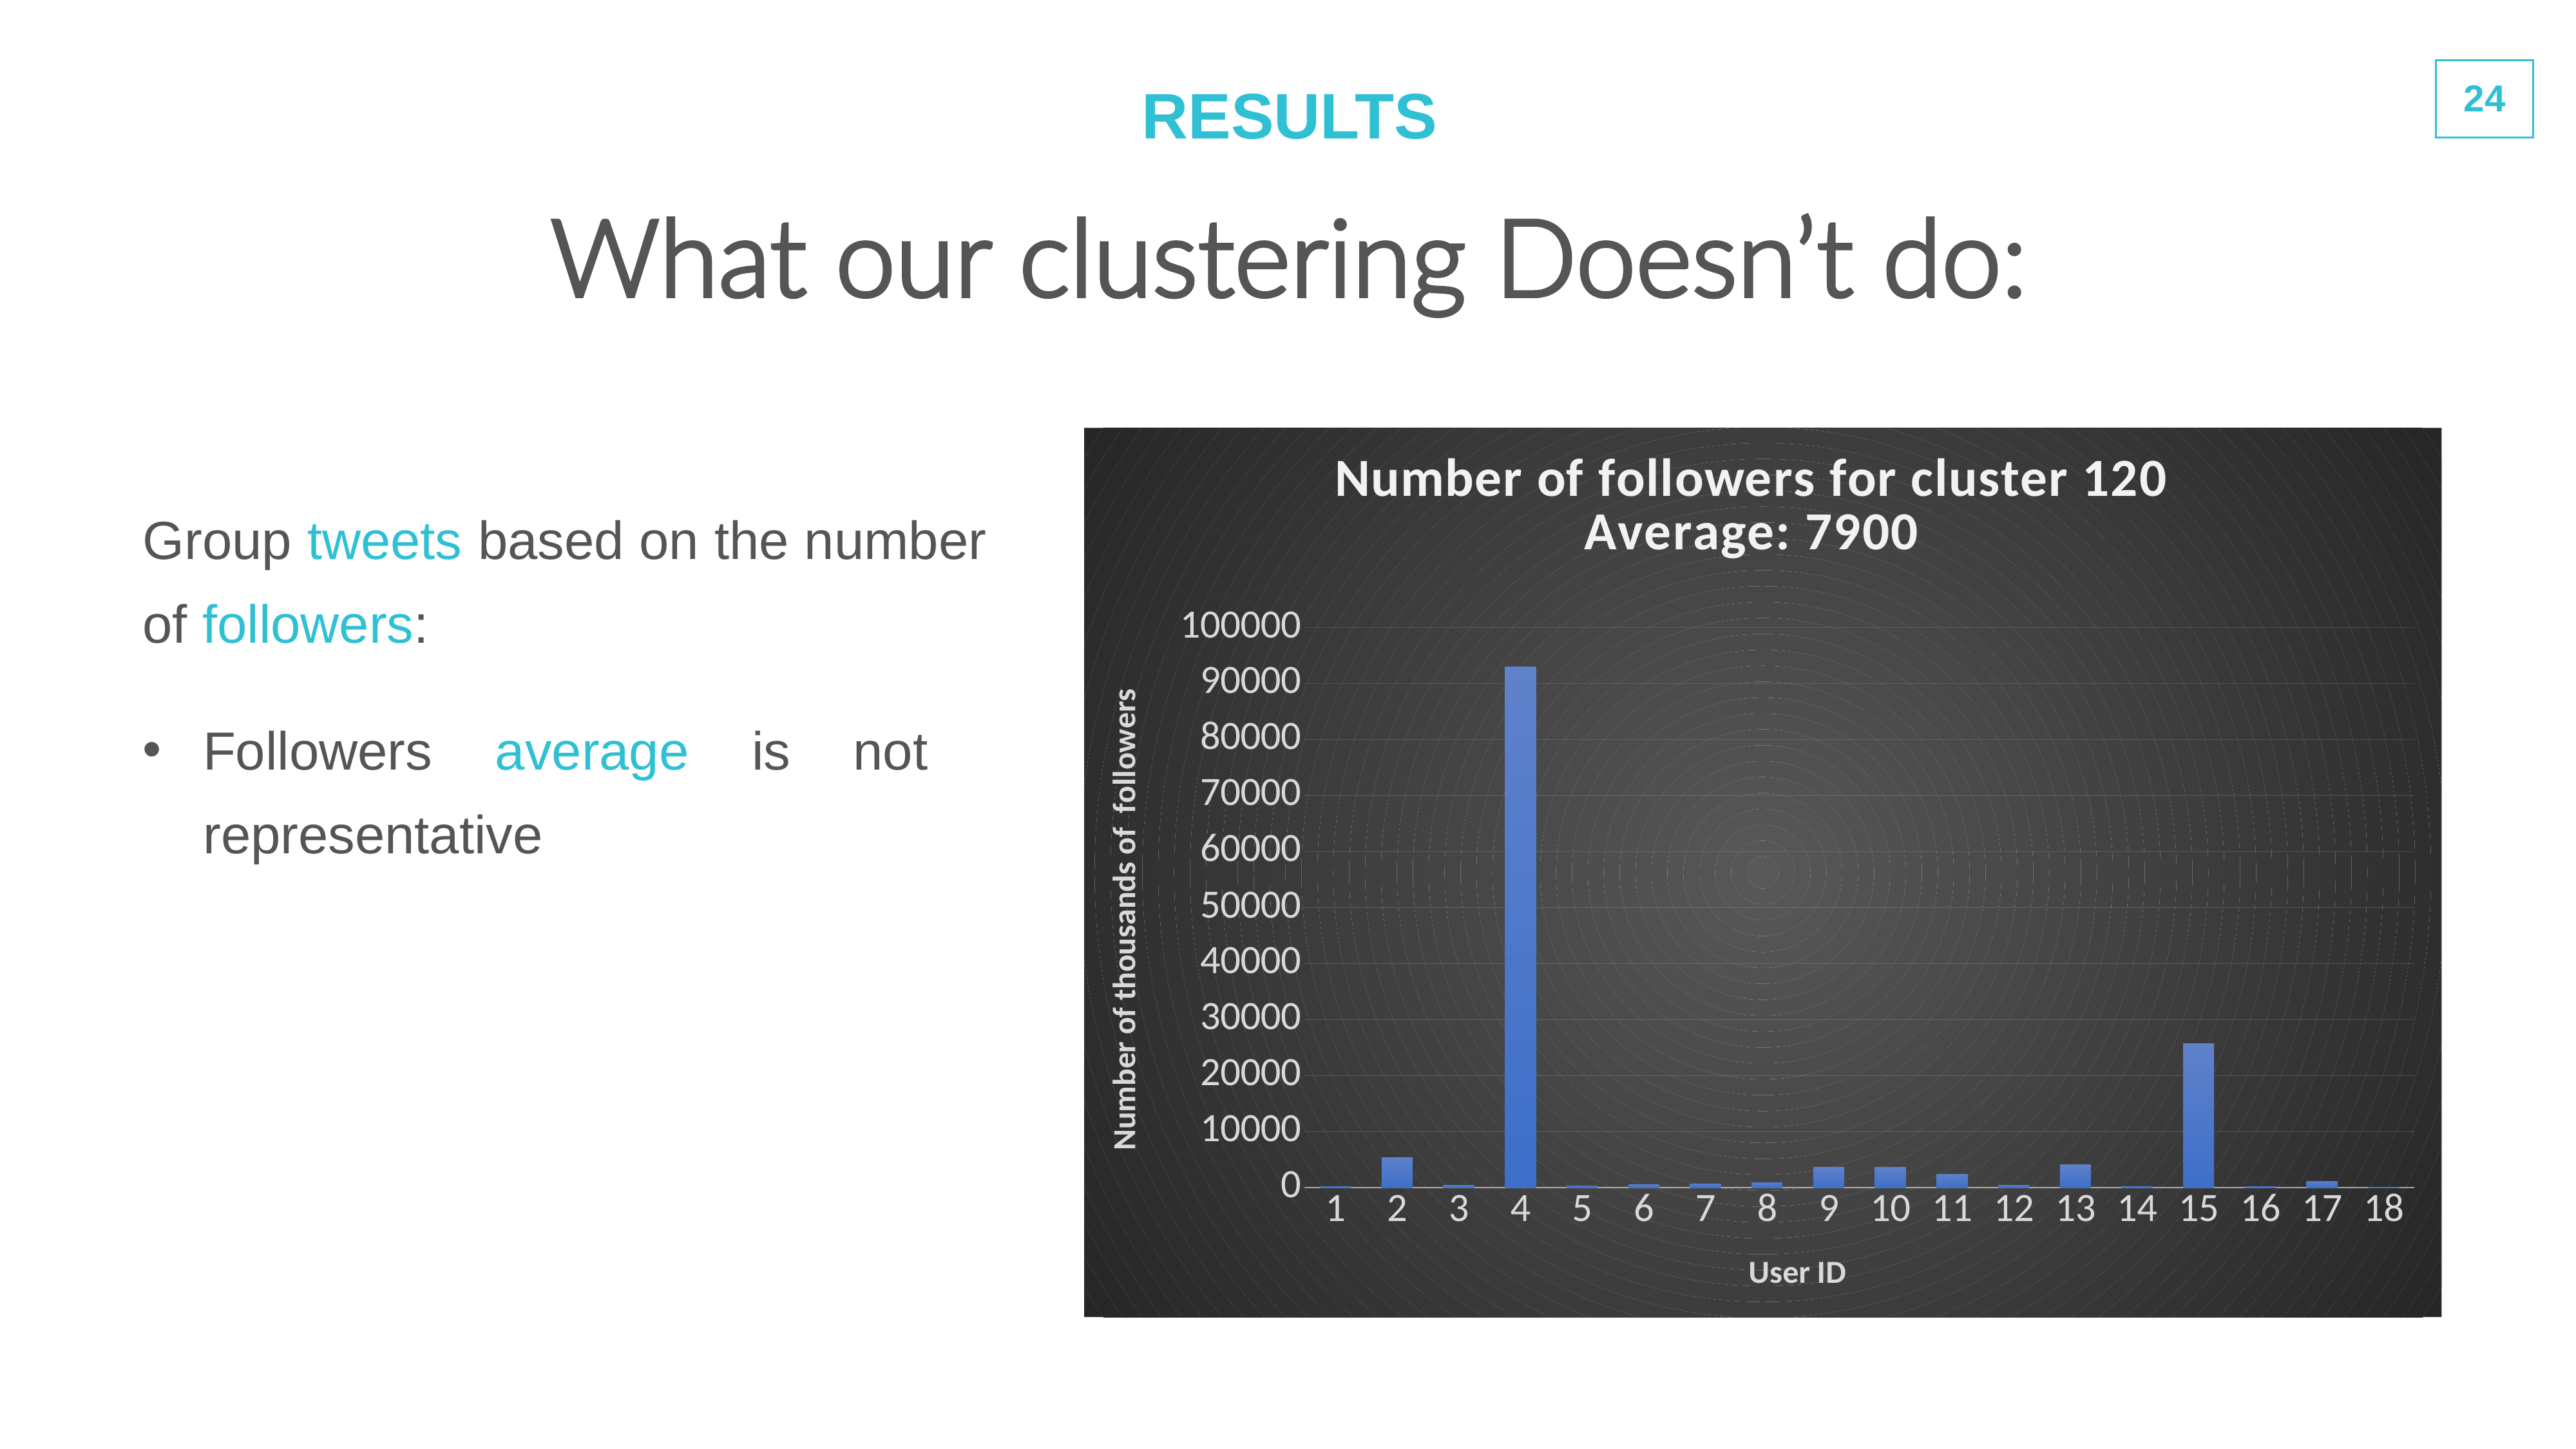

RESULTS
What our clustering Doesn’t do:

### Chart: Number of followers for cluster 120
Average: 7900

| Category |  |
|---|---|
Group tweets based on the number of followers:
Followers average is not representative